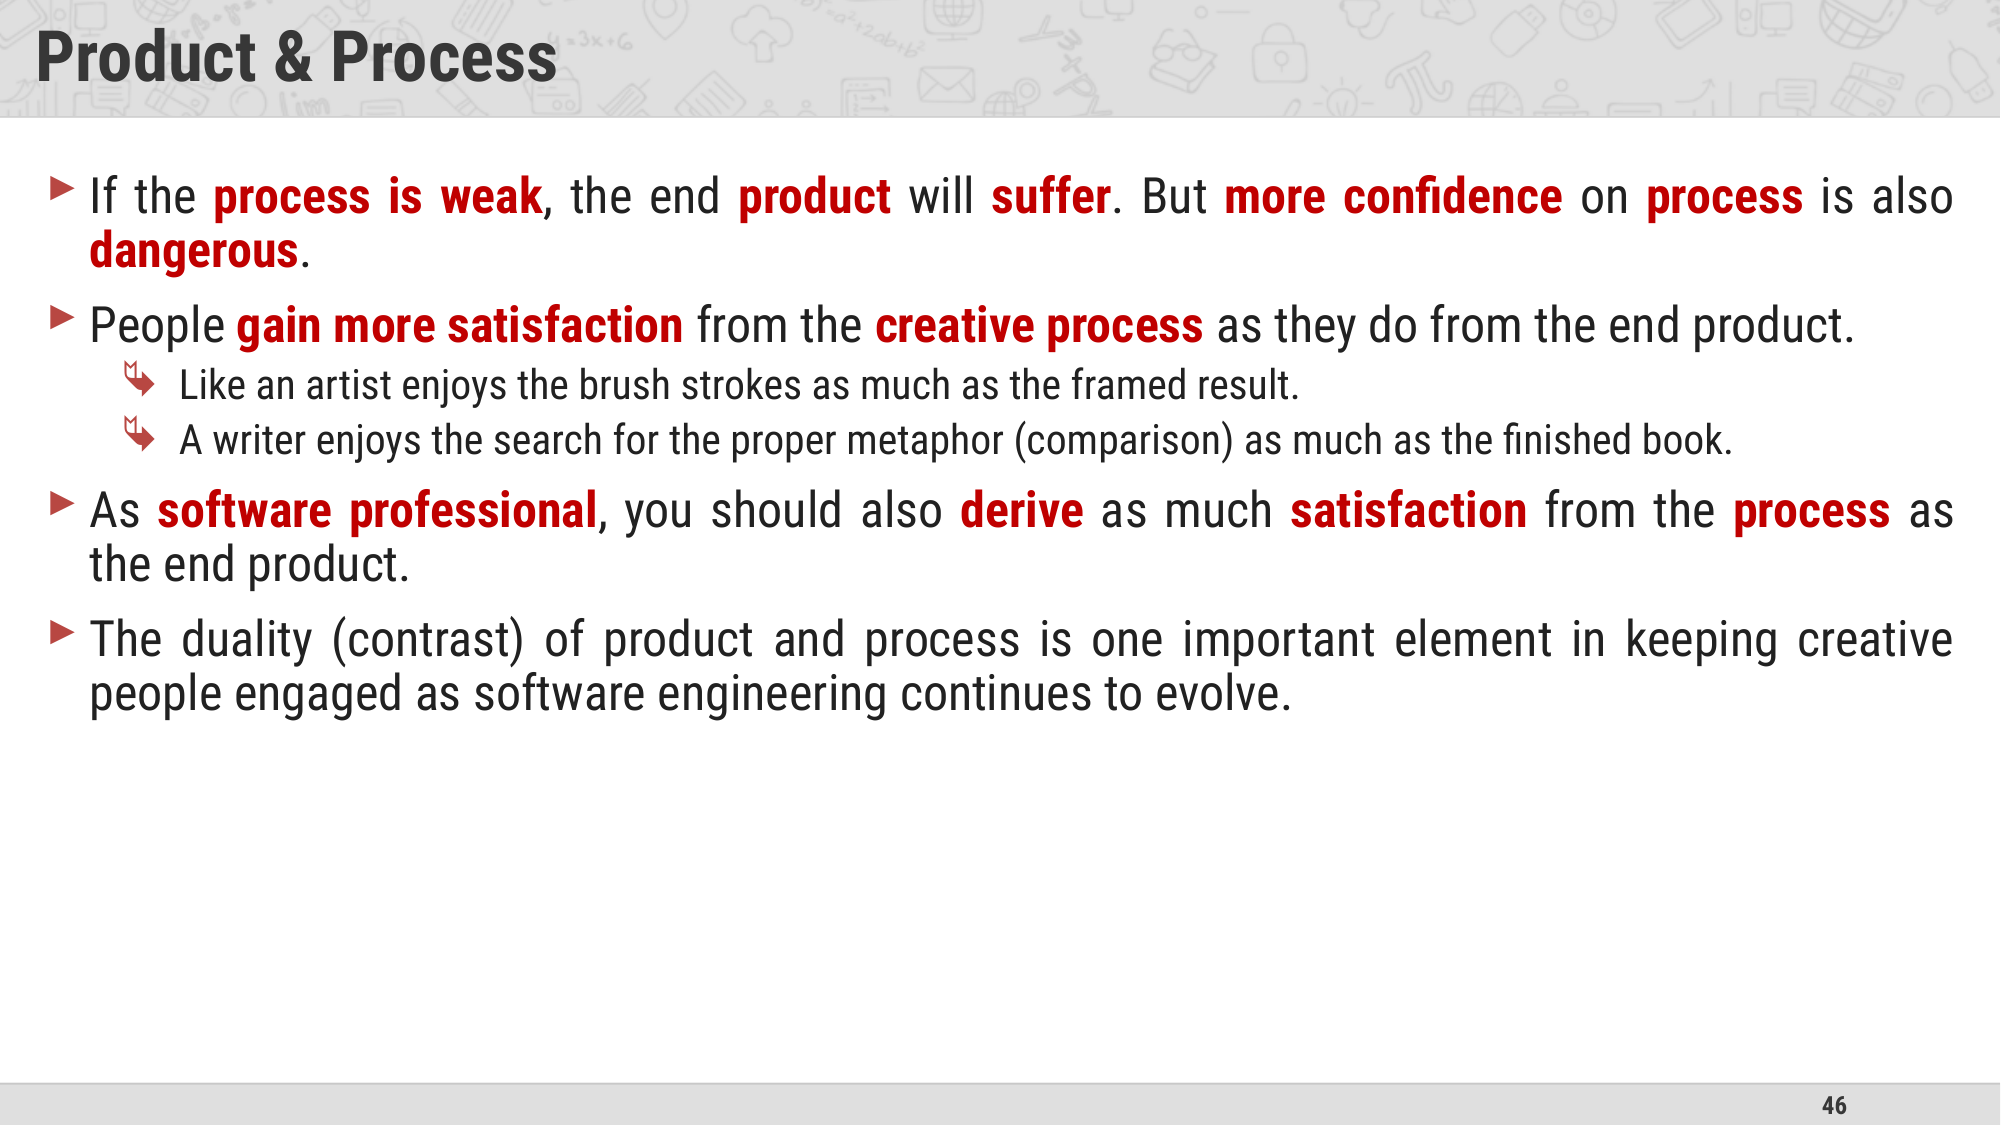

# Product & Process
If the process is weak, the end product will suffer. But more confidence on process is also dangerous.
People gain more satisfaction from the creative process as they do from the end product.
Like an artist enjoys the brush strokes as much as the framed result.
A writer enjoys the search for the proper metaphor (comparison) as much as the finished book.
As software professional, you should also derive as much satisfaction from the process as the end product.
The duality (contrast) of product and process is one important element in keeping creative people engaged as software engineering continues to evolve.